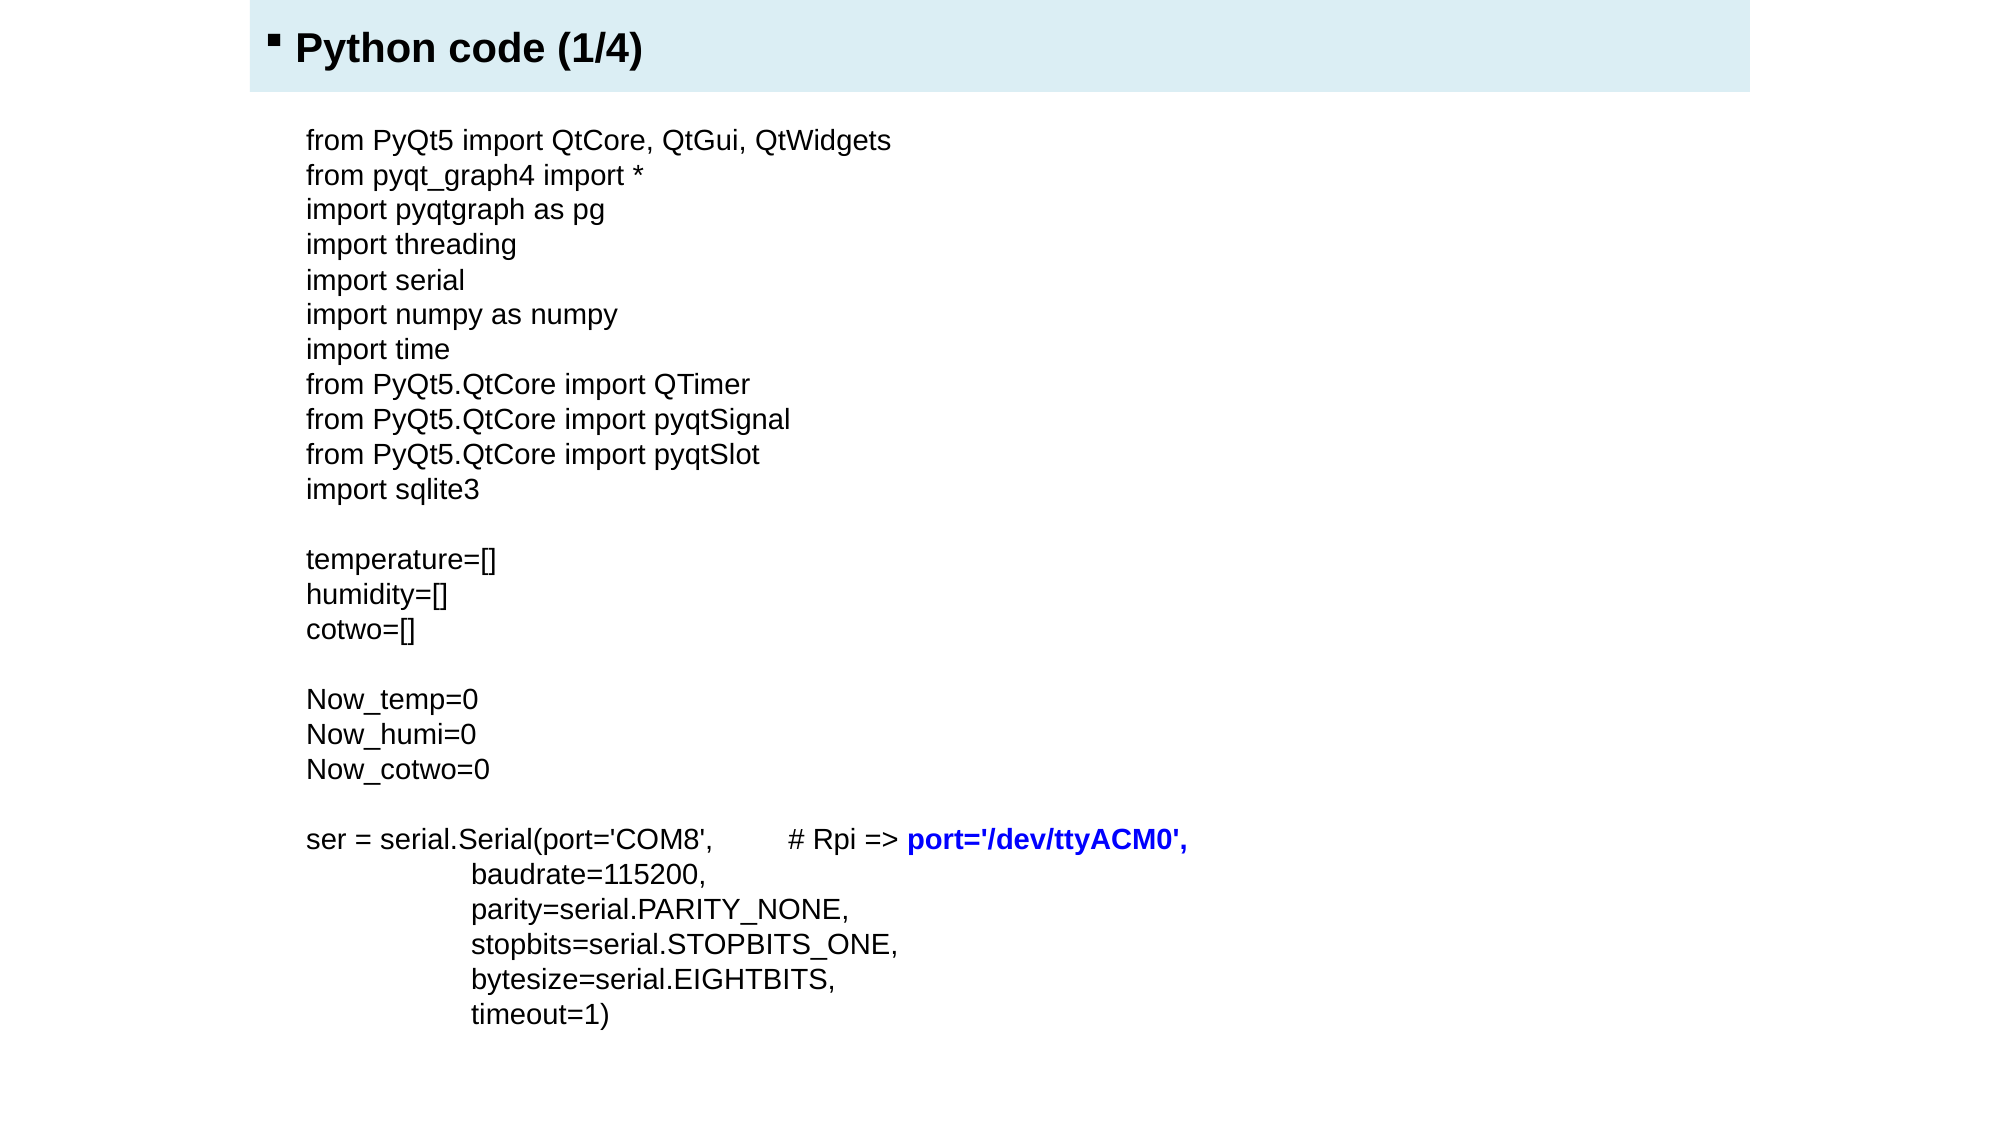

Python code (1/4)
from PyQt5 import QtCore, QtGui, QtWidgets
from pyqt_graph4 import *
import pyqtgraph as pg
import threading
import serial
import numpy as numpy
import time
from PyQt5.QtCore import QTimer
from PyQt5.QtCore import pyqtSignal
from PyQt5.QtCore import pyqtSlot
import sqlite3

temperature=[]
humidity=[]
cotwo=[]

Now_temp=0
Now_humi=0
Now_cotwo=0

ser = serial.Serial(port='COM8',         # Rpi => port='/dev/ttyACM0',
                    baudrate=115200,
                    parity=serial.PARITY_NONE,
                    stopbits=serial.STOPBITS_ONE,
                    bytesize=serial.EIGHTBITS,
                    timeout=1)